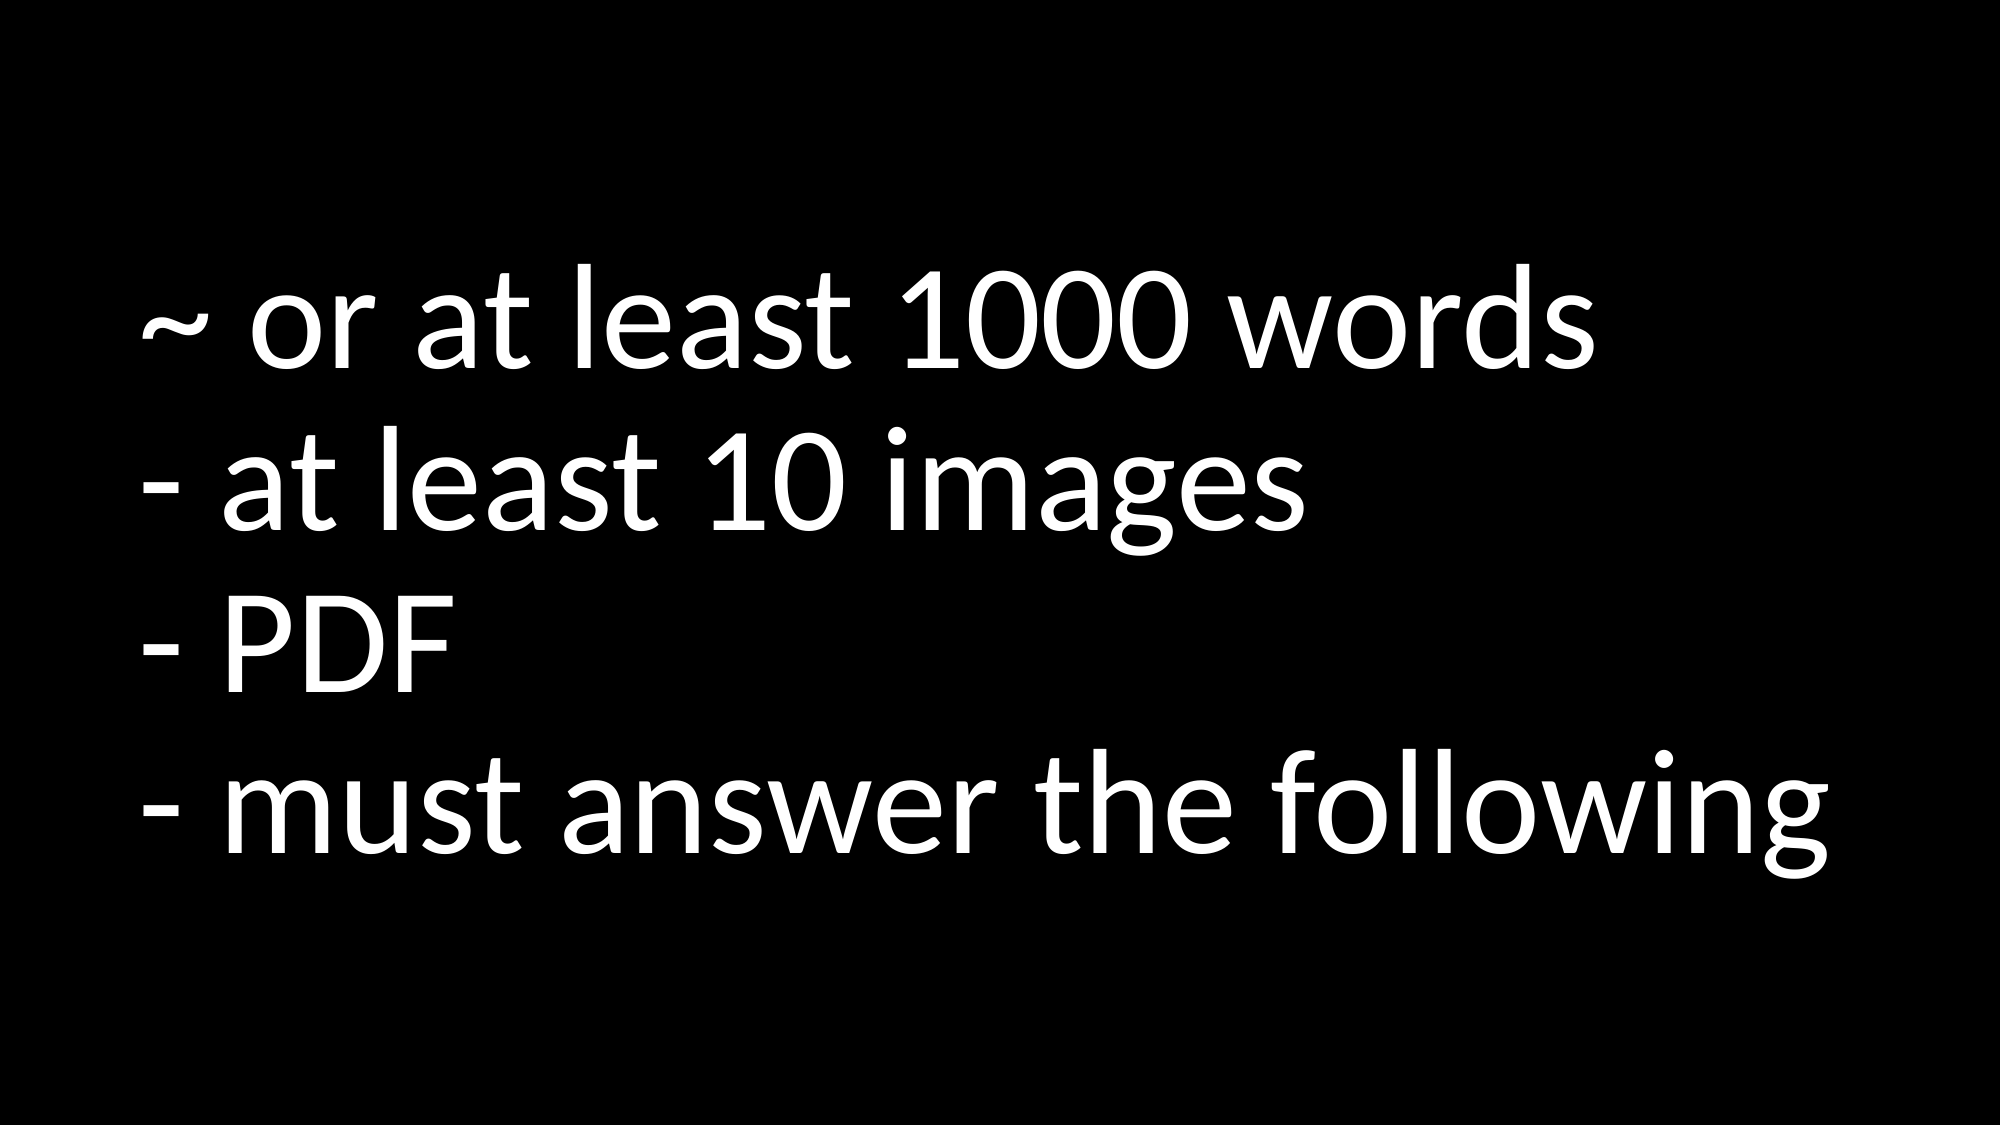

# ~ or at least 1000 words - at least 10 images - PDF - must answer the following